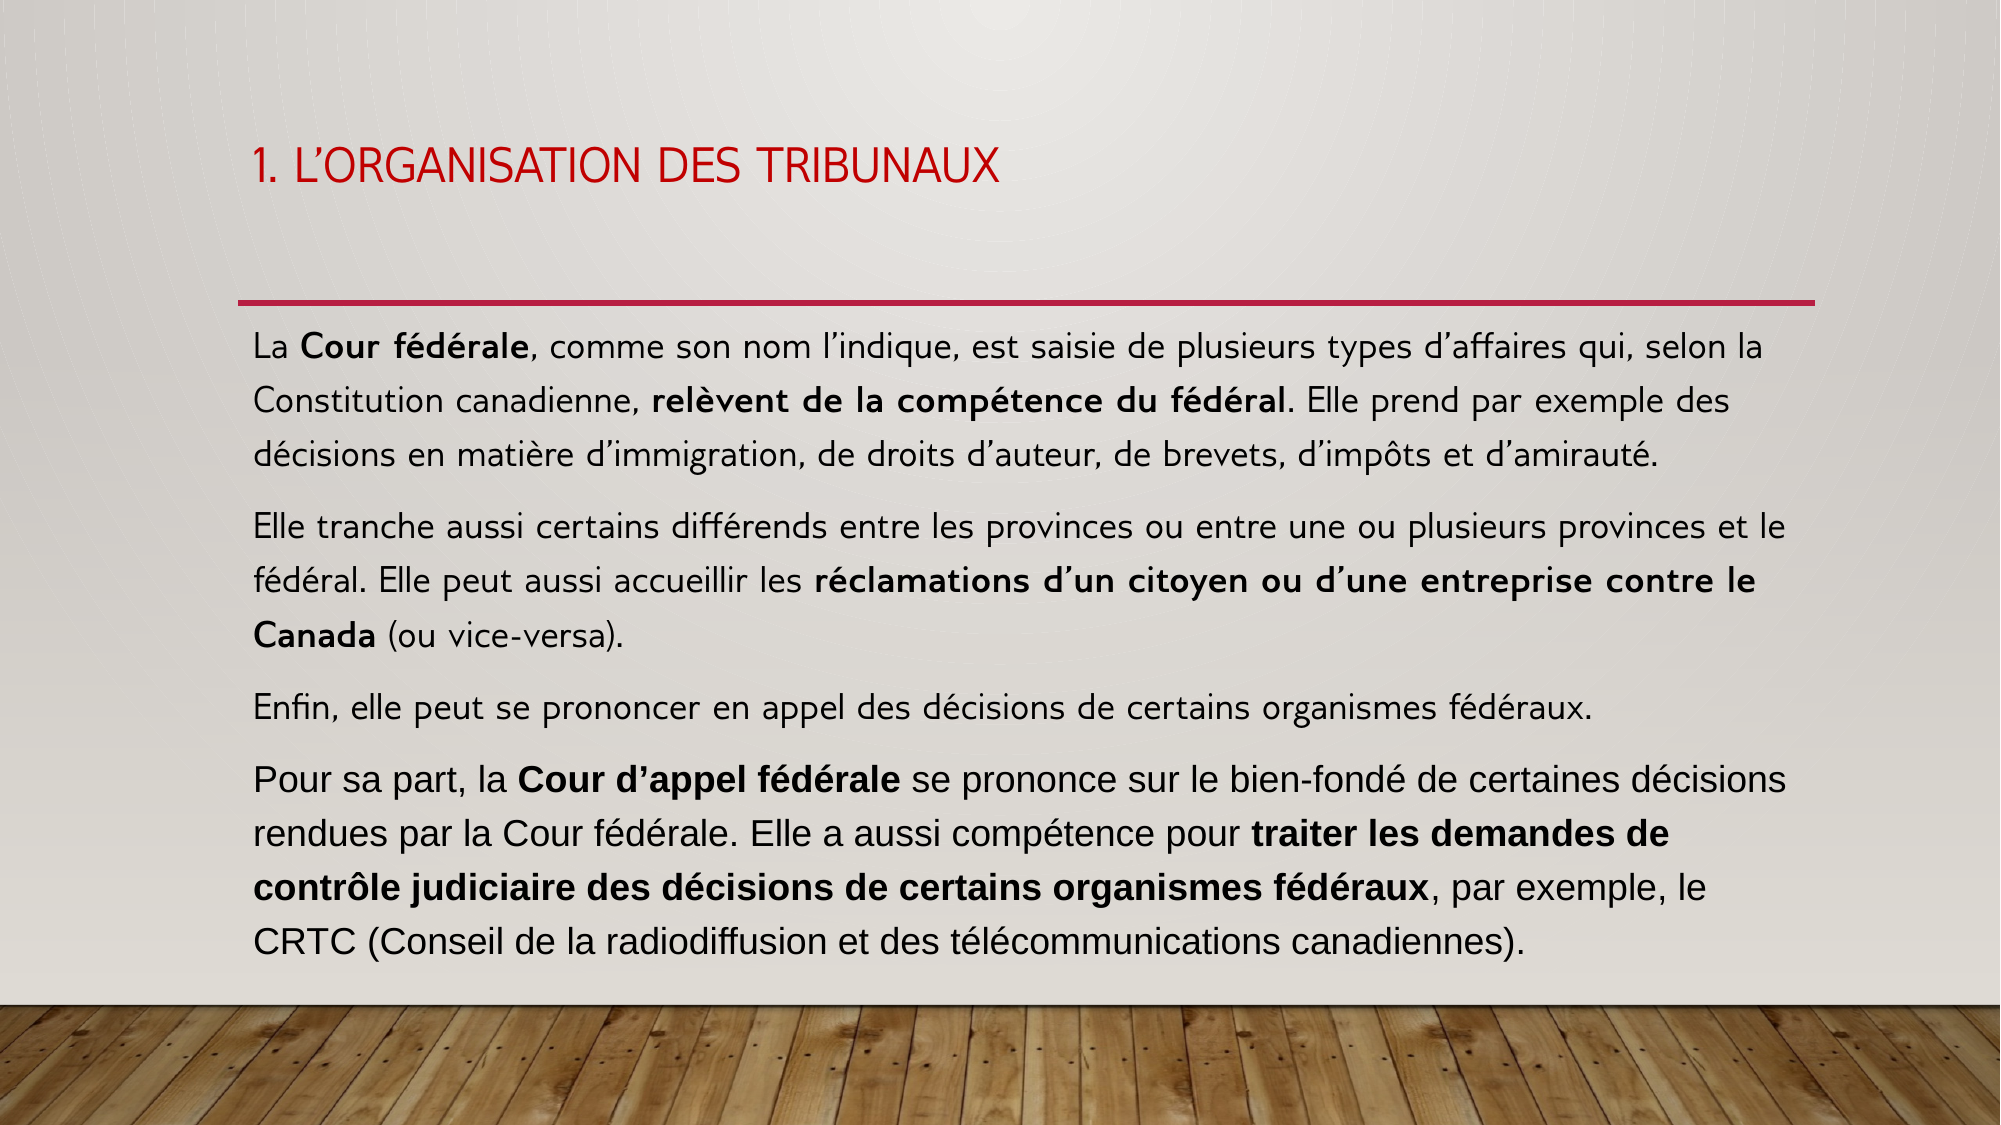

# 1. L’organisation des tribunaux
La Cour fédérale, comme son nom l’indique, est saisie de plusieurs types d’affaires qui, selon la Constitution canadienne, relèvent de la compétence du fédéral. Elle prend par exemple des décisions en matière d’immigration, de droits d’auteur, de brevets, d’impôts et d’amirauté.
Elle tranche aussi certains différends entre les provinces ou entre une ou plusieurs provinces et le fédéral. Elle peut aussi accueillir les réclamations d’un citoyen ou d’une entreprise contre le Canada (ou vice-versa).
Enfin, elle peut se prononcer en appel des décisions de certains organismes fédéraux.
Pour sa part, la Cour d’appel fédérale se prononce sur le bien-fondé de certaines décisions rendues par la Cour fédérale. Elle a aussi compétence pour traiter les demandes de contrôle judiciaire des décisions de certains organismes fédéraux, par exemple, le CRTC (Conseil de la radiodiffusion et des télécommunications canadiennes).